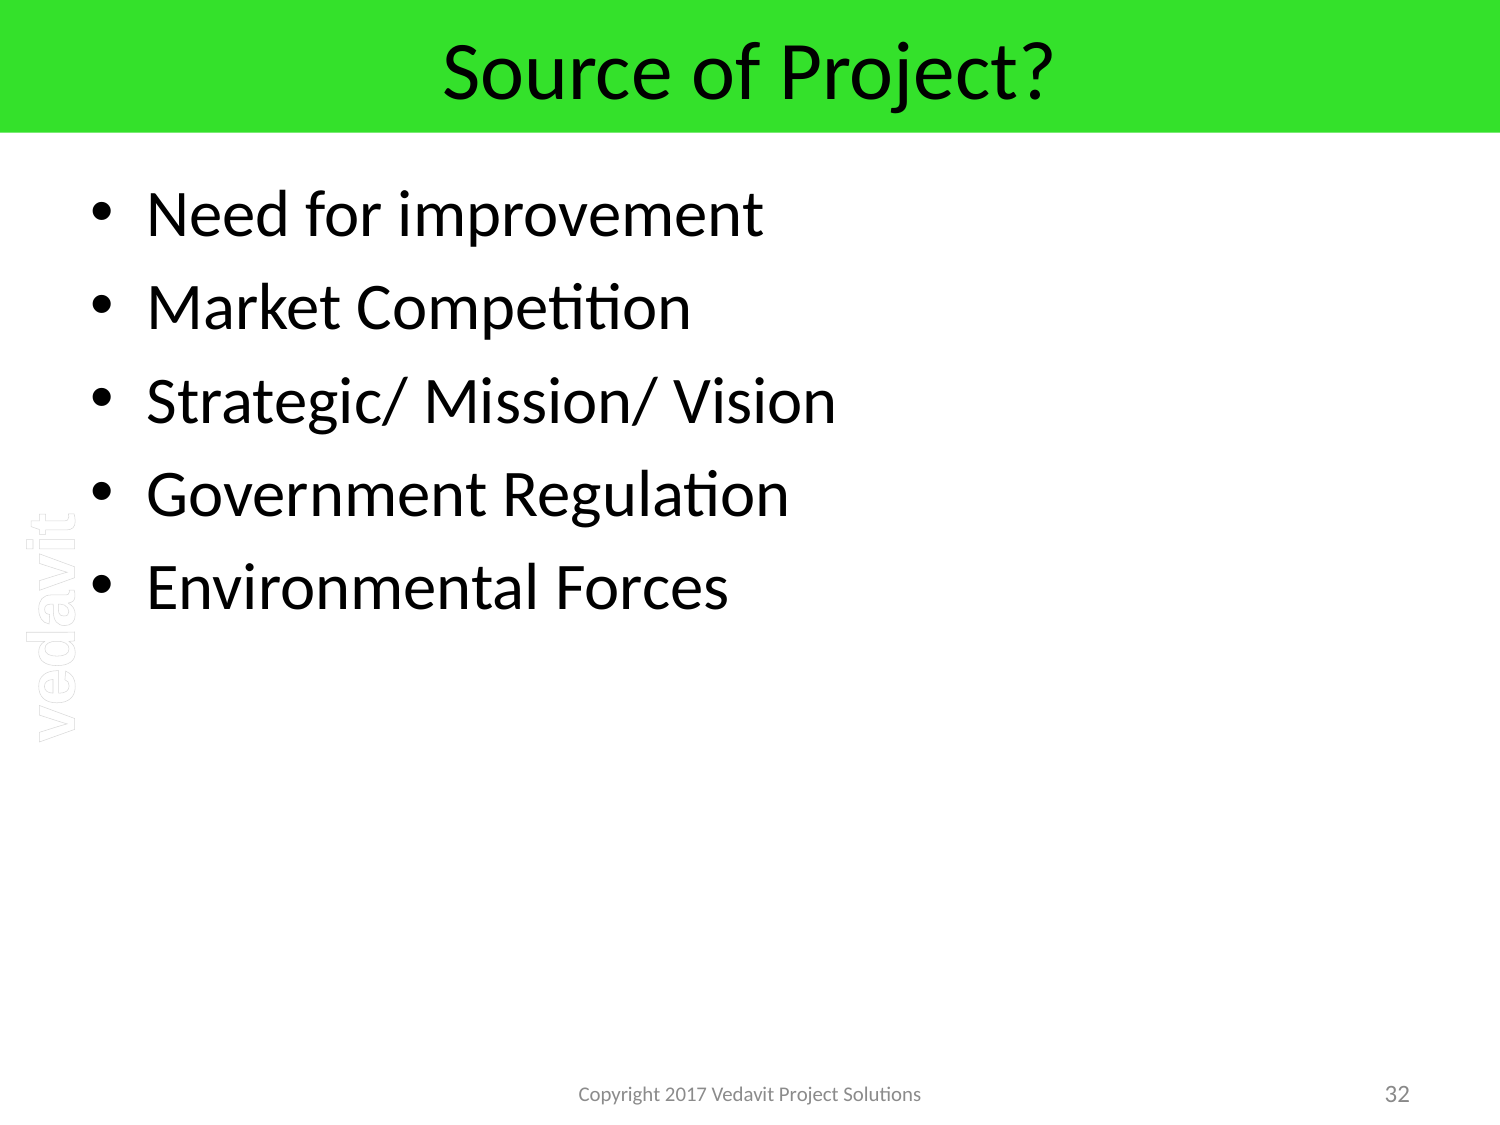

# Source of Project?
Need for improvement
Market Competition
Strategic/ Mission/ Vision
Government Regulation
Environmental Forces
Copyright 2017 Vedavit Project Solutions
32